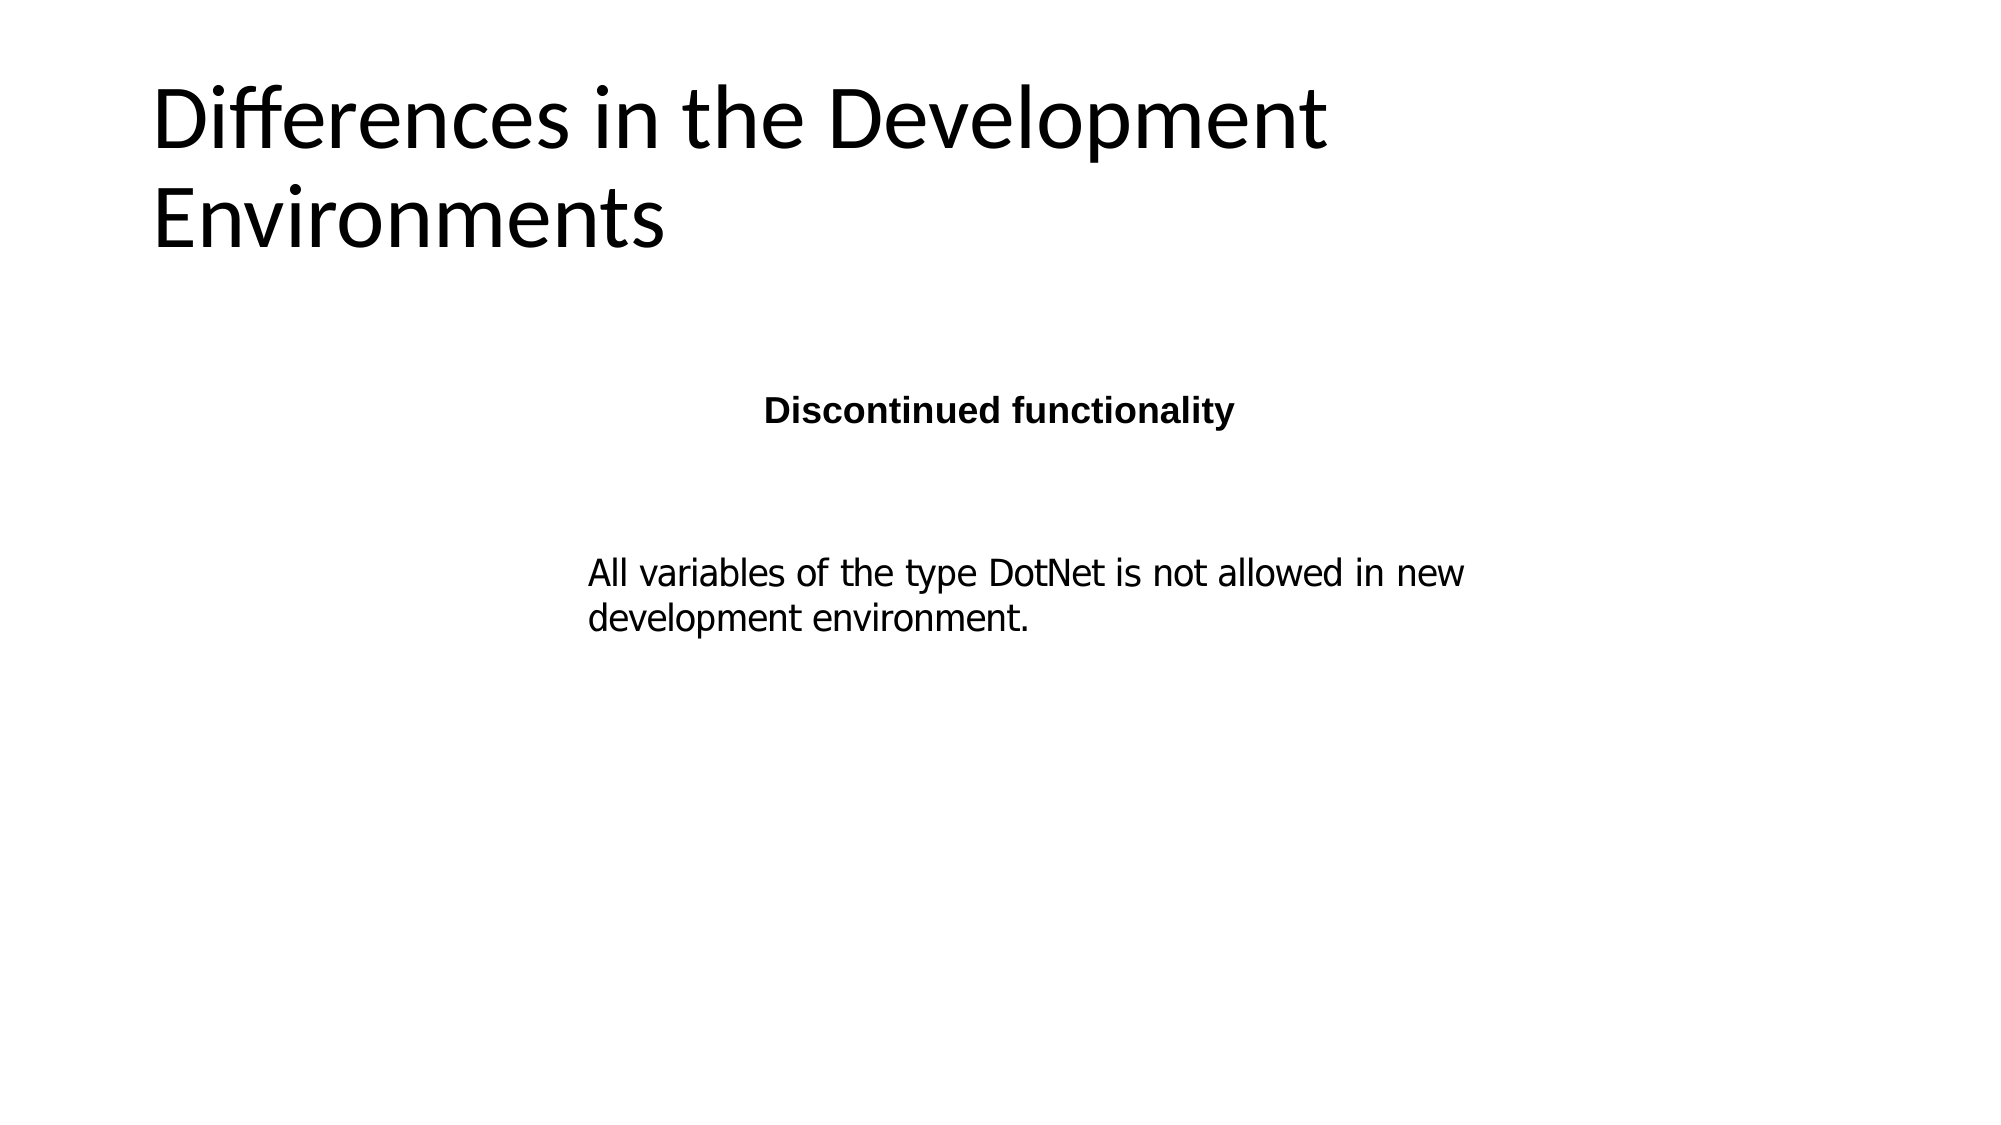

# Differences in the Development Environments
Discontinued functionality
All variables of the type DotNet is not allowed in new development environment.